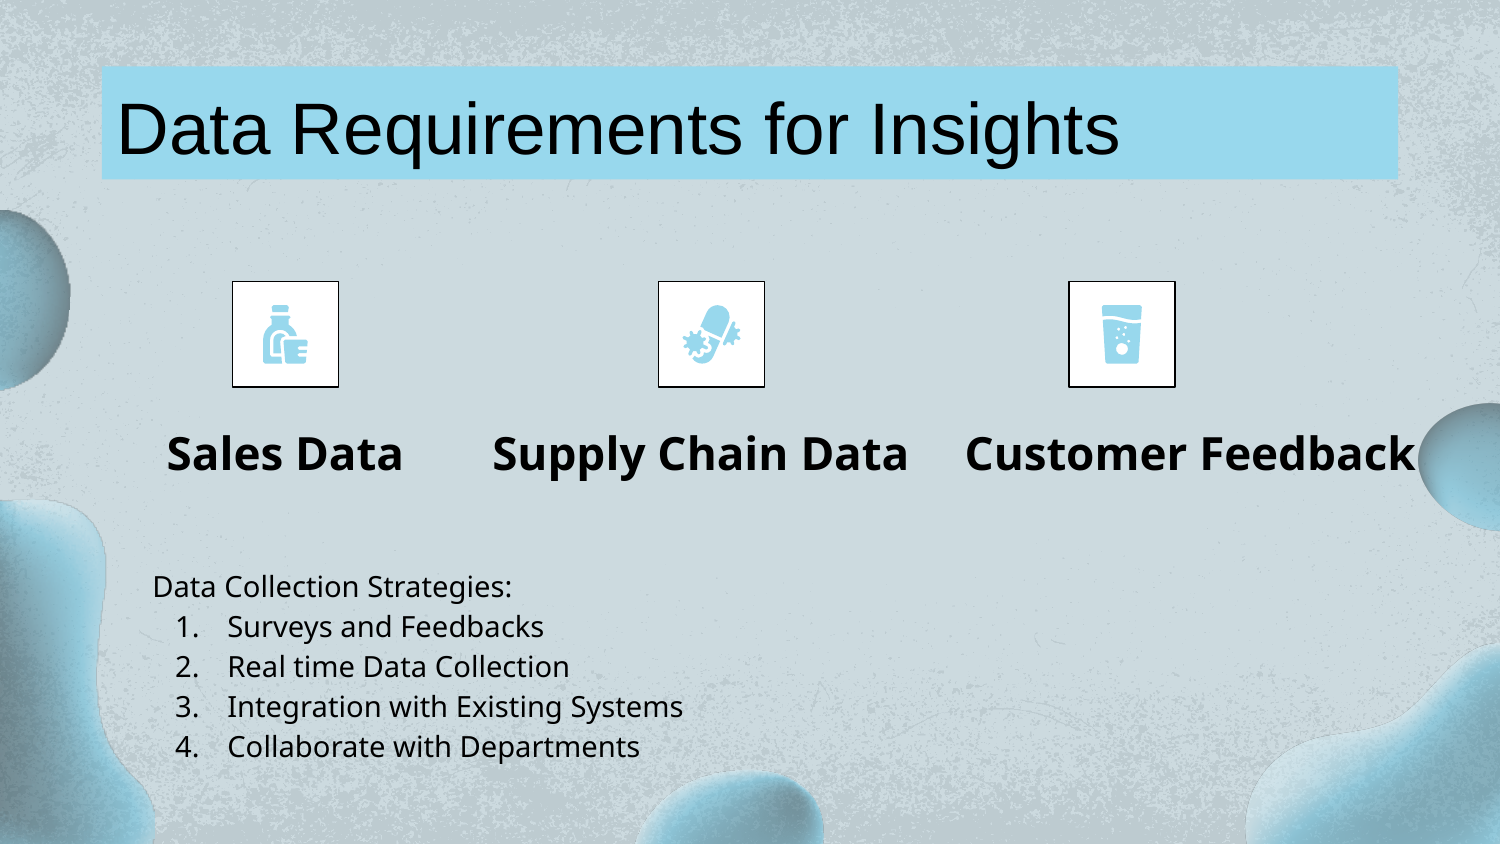

# Data Requirements for Insights

Sales Data
Supply Chain Data
Customer Feedback
Data Collection Strategies:
Surveys and Feedbacks
Real time Data Collection
Integration with Existing Systems
Collaborate with Departments